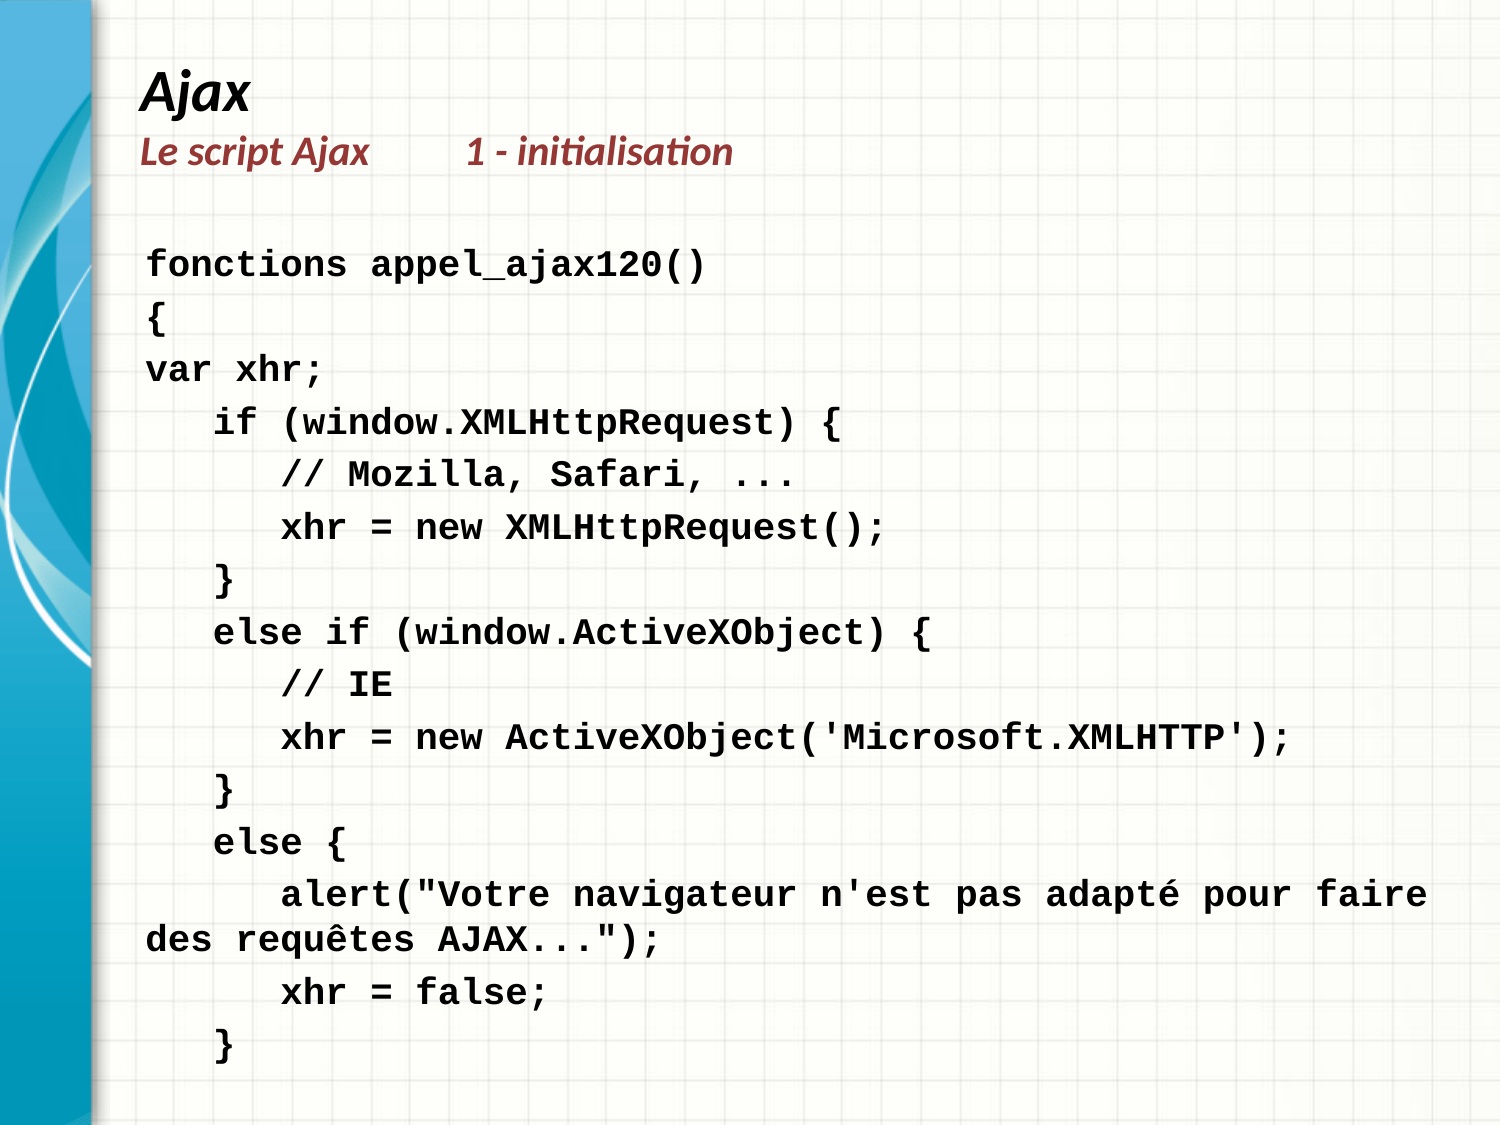

# Ajax Le script Ajax	1 - initialisation
fonctions appel_ajax120()
{
var xhr;
   if (window.XMLHttpRequest) {
      // Mozilla, Safari, ...
      xhr = new XMLHttpRequest();
   }
   else if (window.ActiveXObject) {
      // IE
      xhr = new ActiveXObject('Microsoft.XMLHTTP');
   }
   else {
      alert("Votre navigateur n'est pas adapté pour faire des requêtes AJAX...");
      xhr = false;
   }